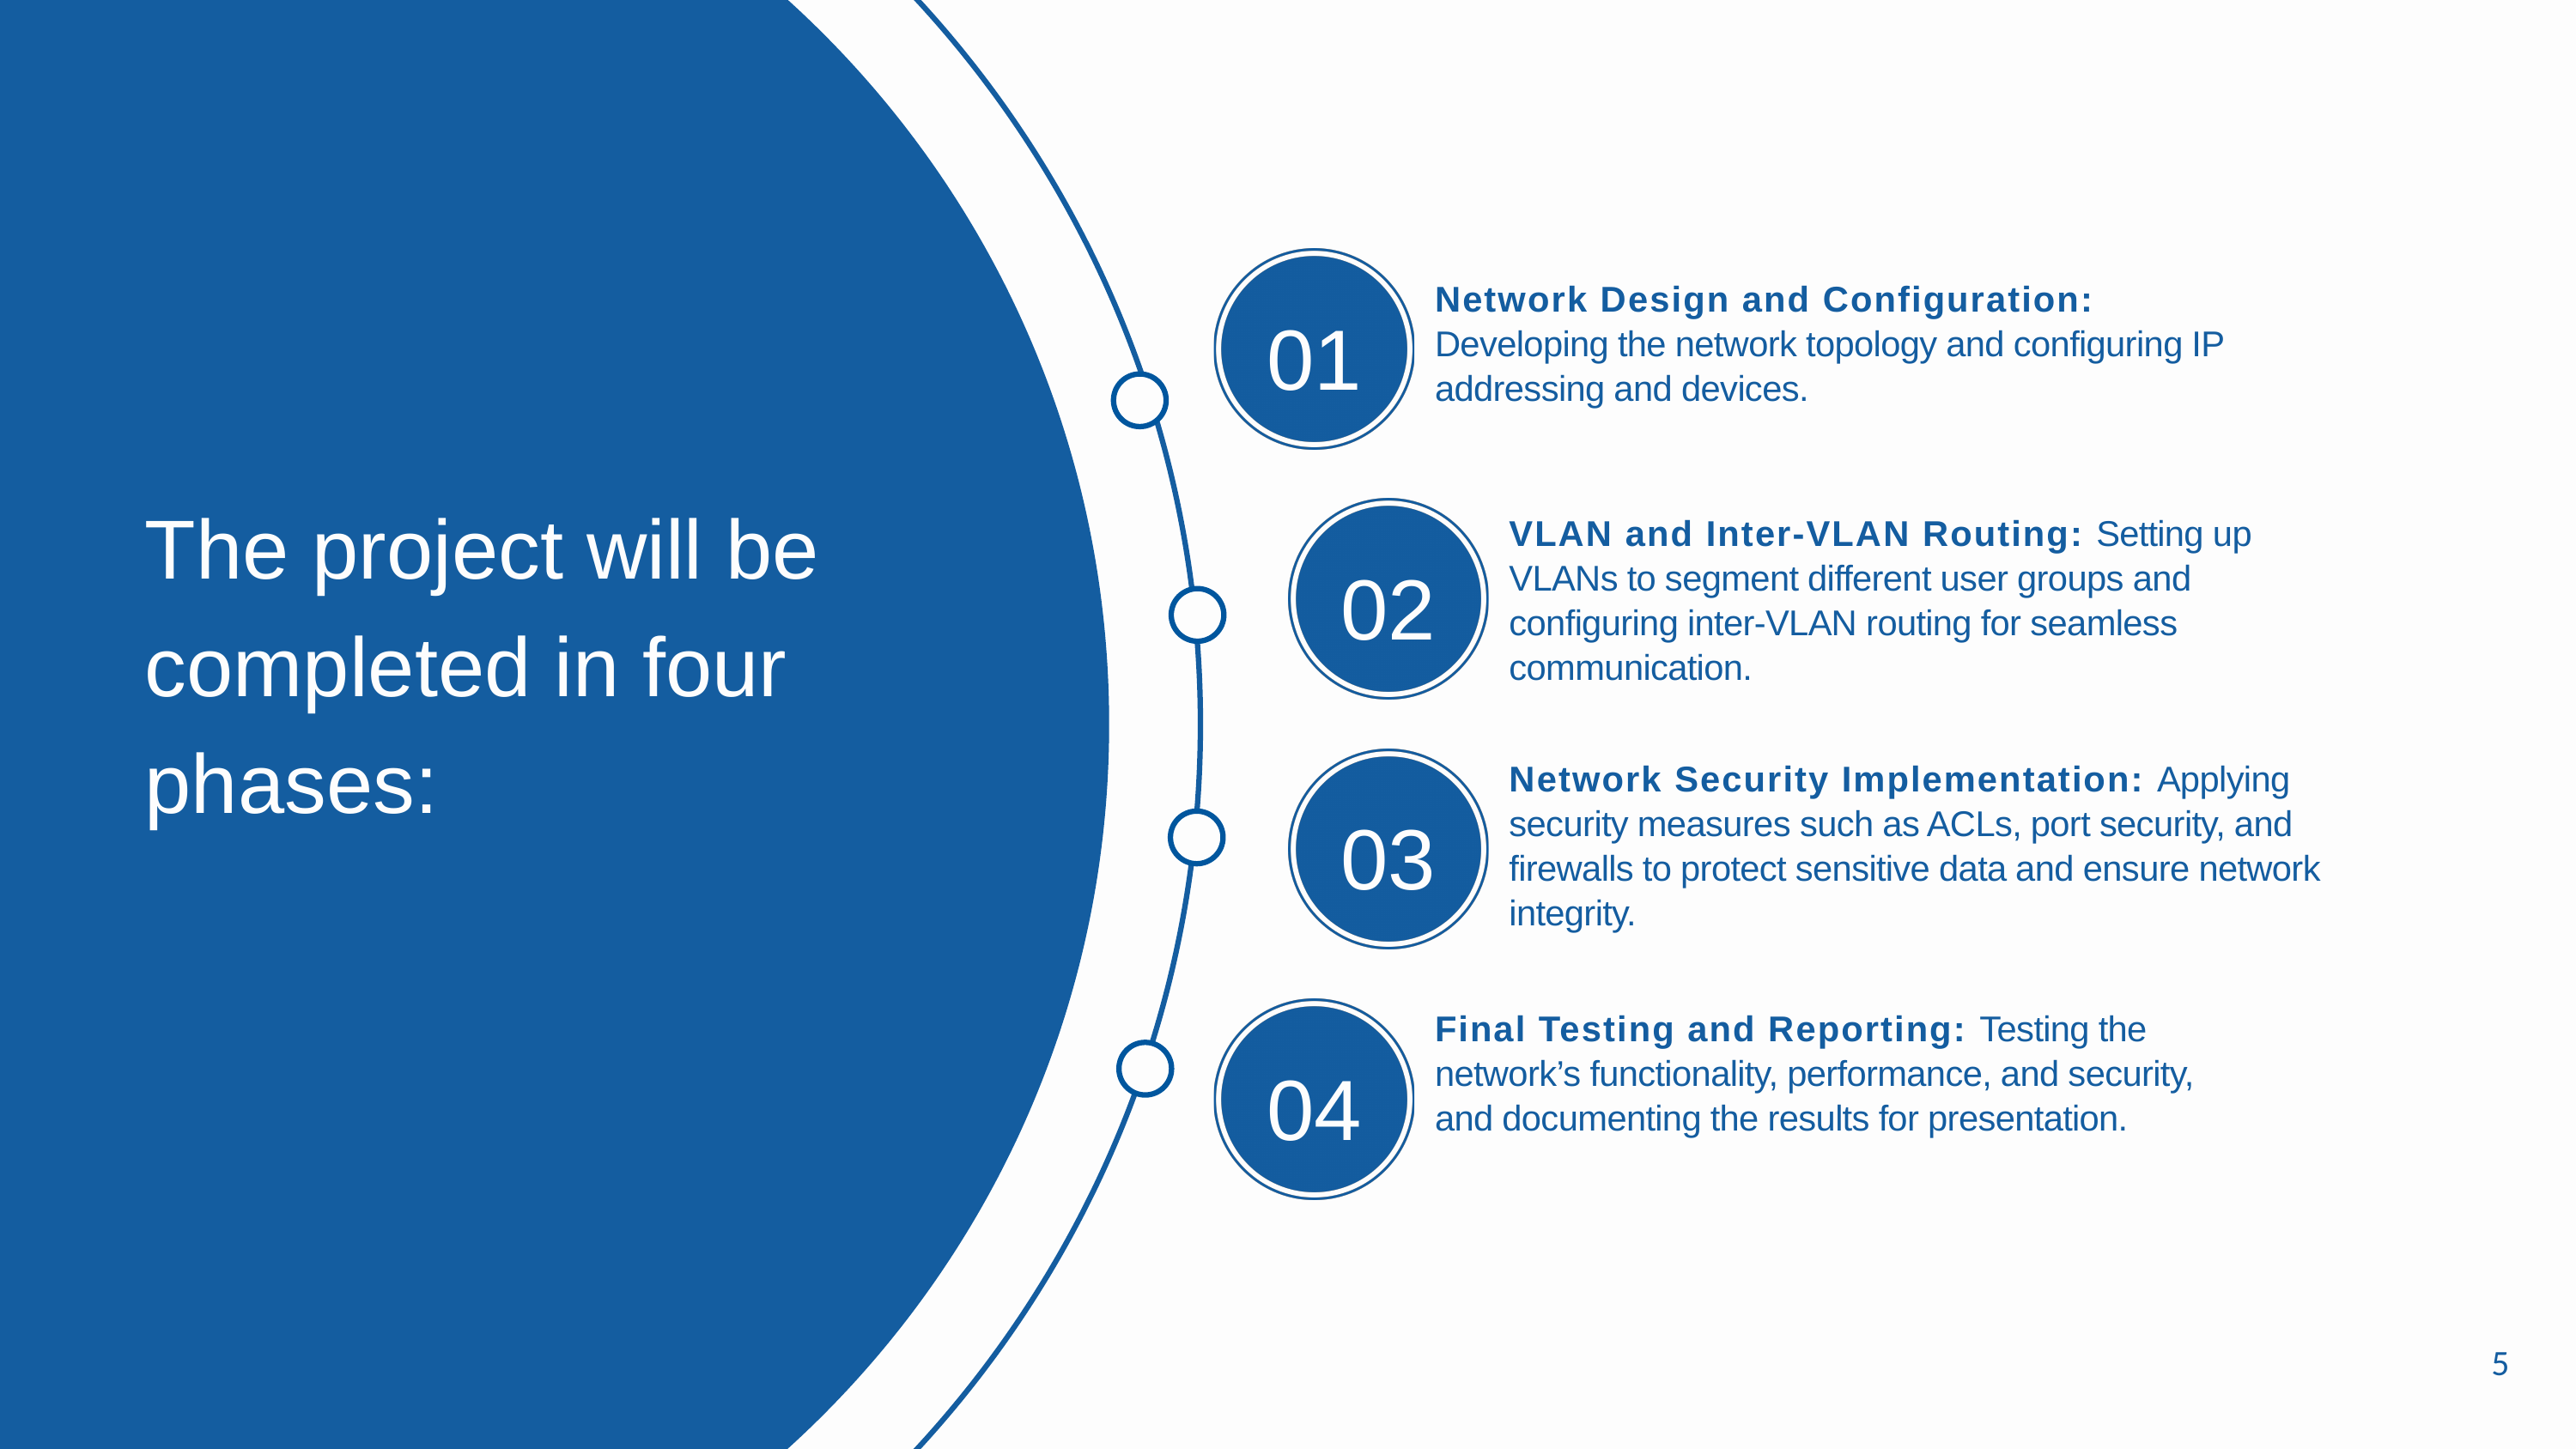

Network Design and Configuration: Developing the network topology and configuring IP addressing and devices.
01

The project will be completed in four phases:

VLAN and Inter-VLAN Routing: Setting up VLANs to segment different user groups and configuring inter-VLAN routing for seamless communication.
02

Network Security Implementation: Applying security measures such as ACLs, port security, and firewalls to protect sensitive data and ensure network integrity.
03

Final Testing and Reporting: Testing the network’s functionality, performance, and security, and documenting the results for presentation.
04

5